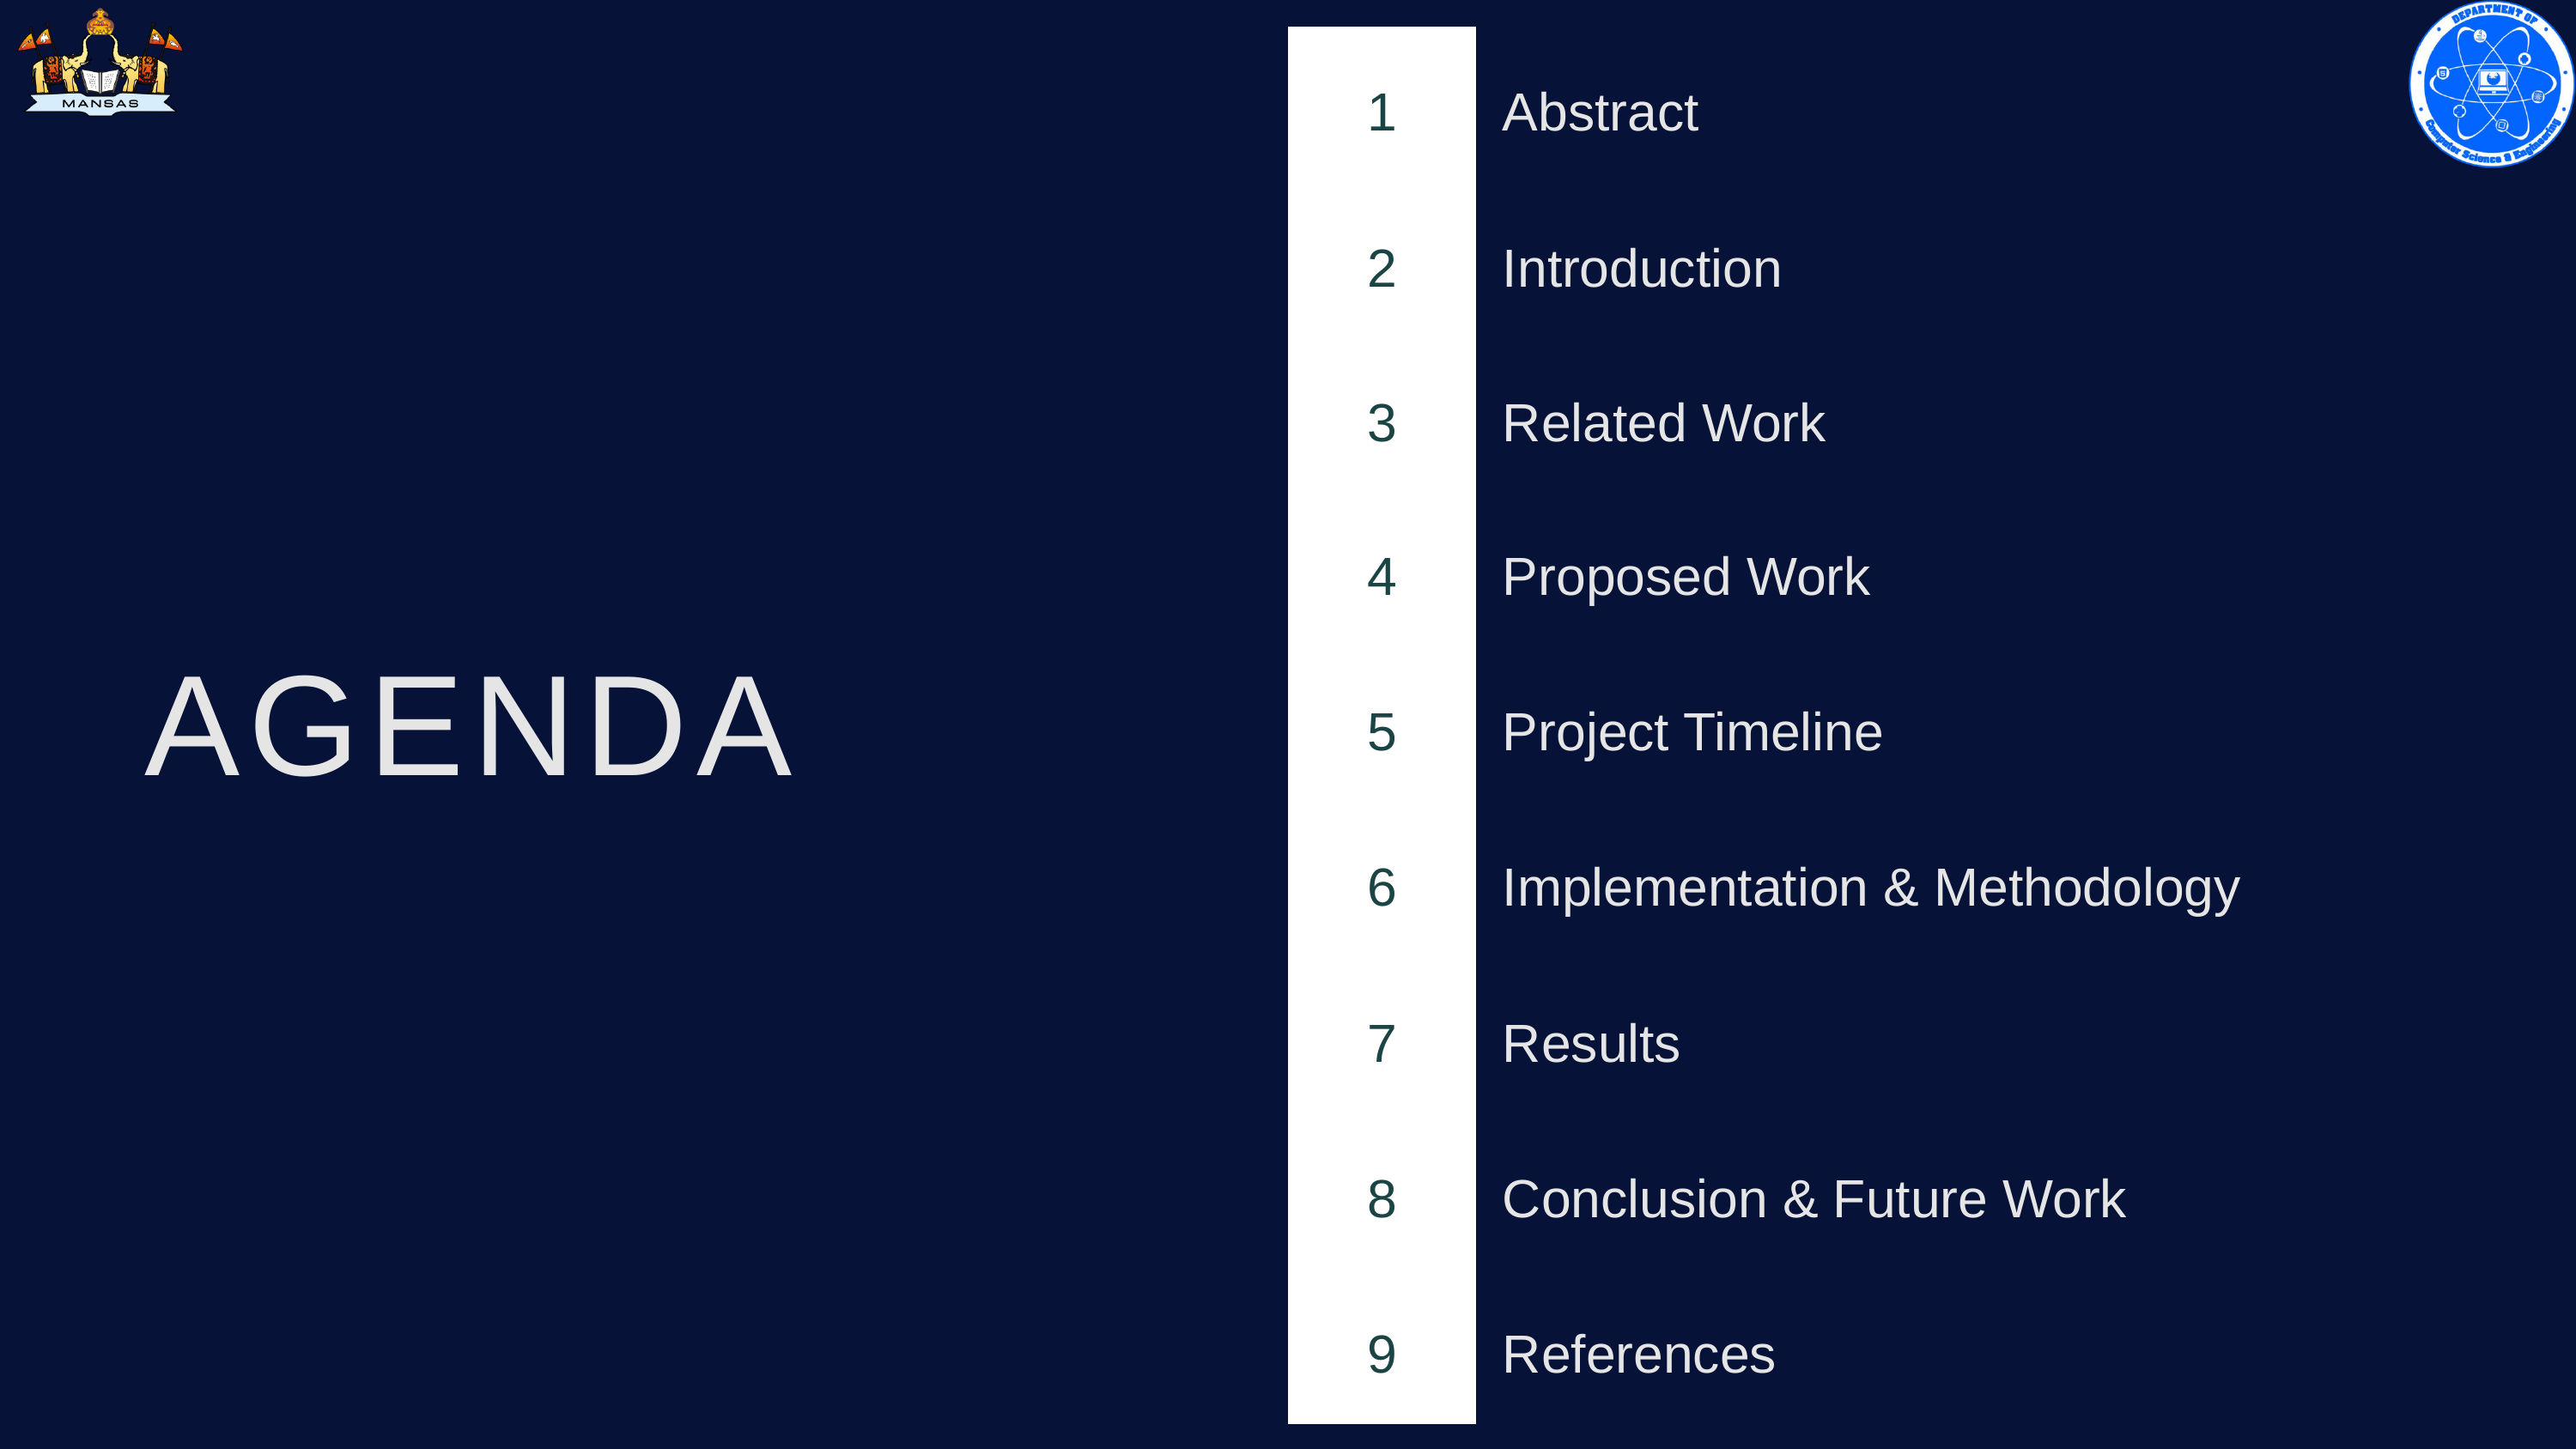

| 1 | Abstract |
| --- | --- |
| 2 | Introduction |
| 3 | Related Work |
| 4 | Proposed Work |
| 5 | Project Timeline |
| 6 | Implementation & Methodology |
| 7 | Results |
| 8 | Conclusion & Future Work |
| 9 | References |
AGENDA